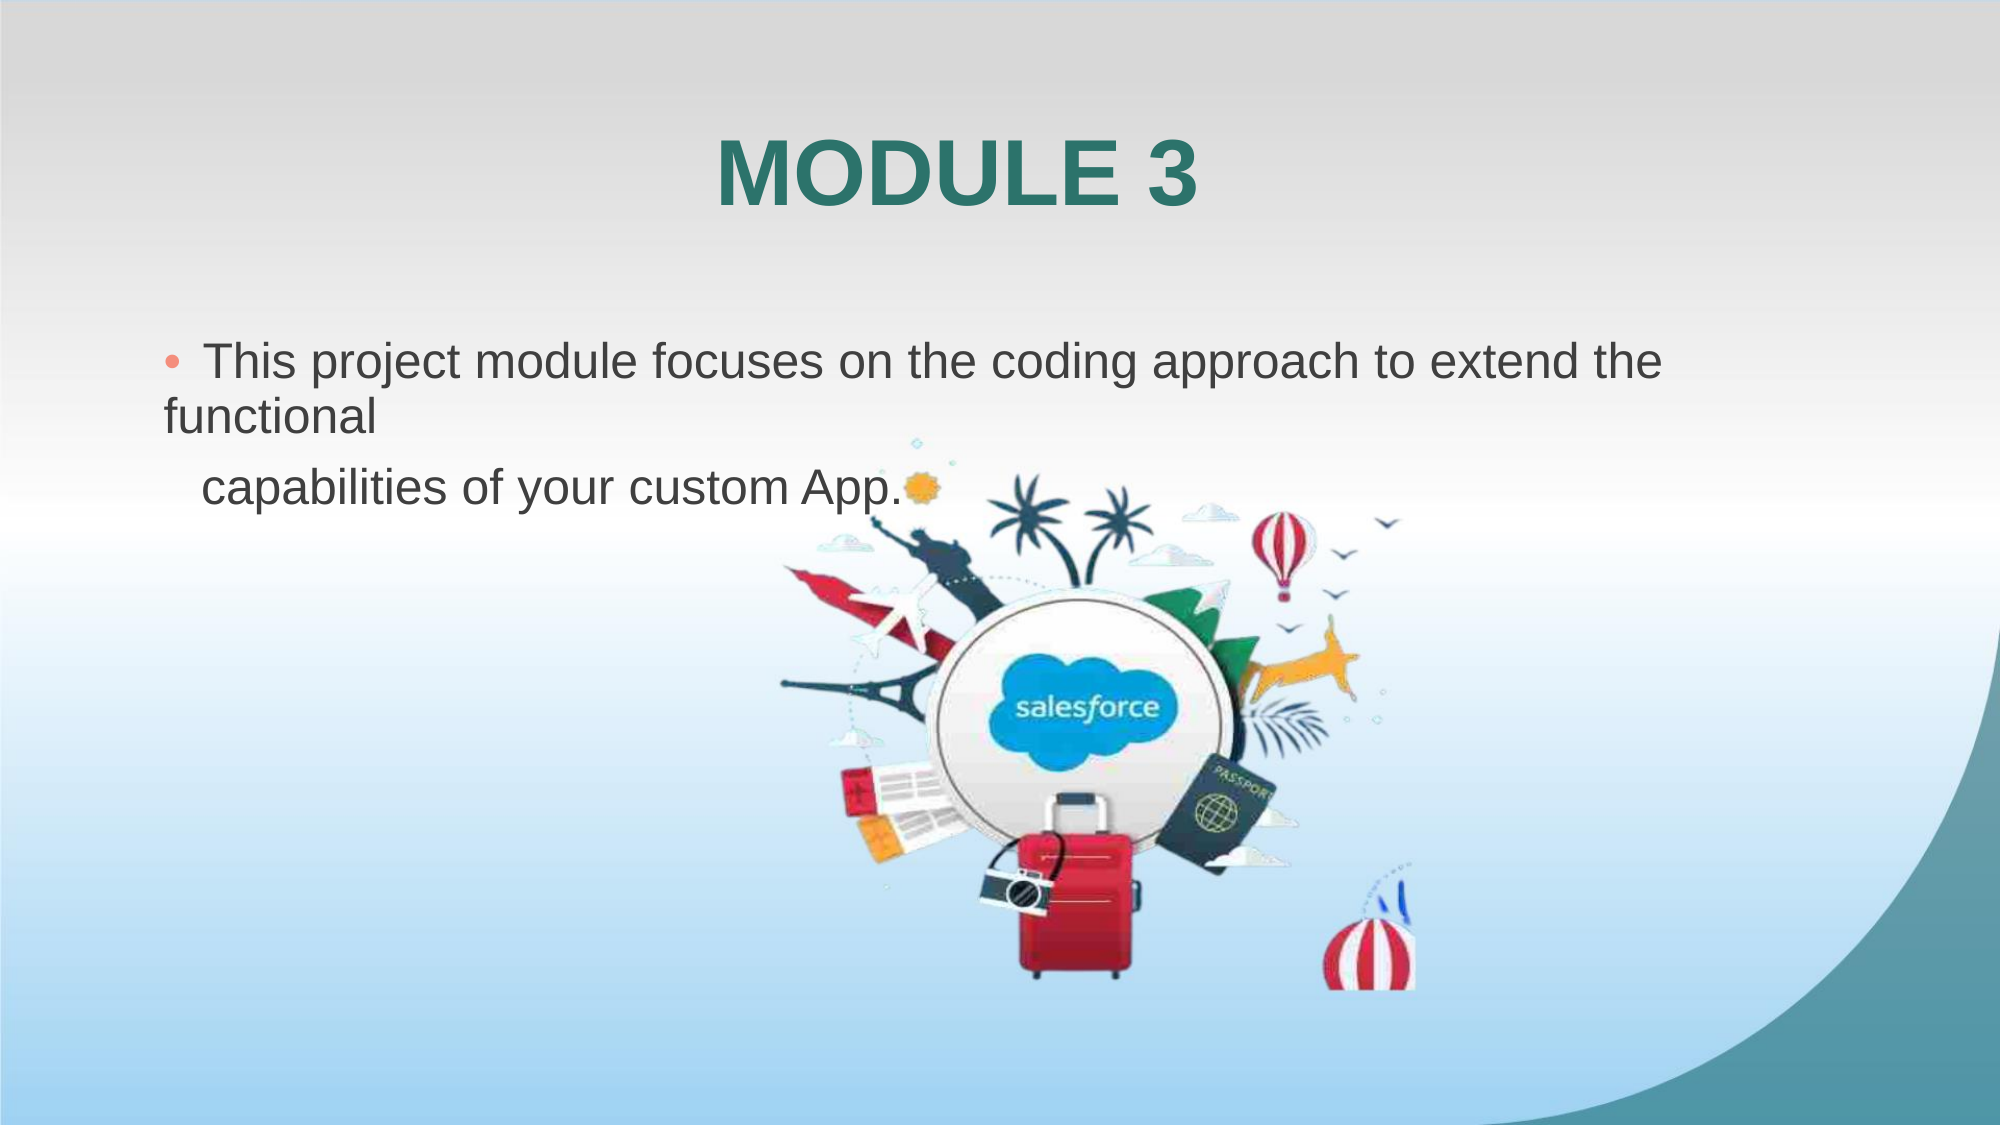

MODULE 3
• This project module focuses on the coding approach to extend the functional
capabilities of your custom App.